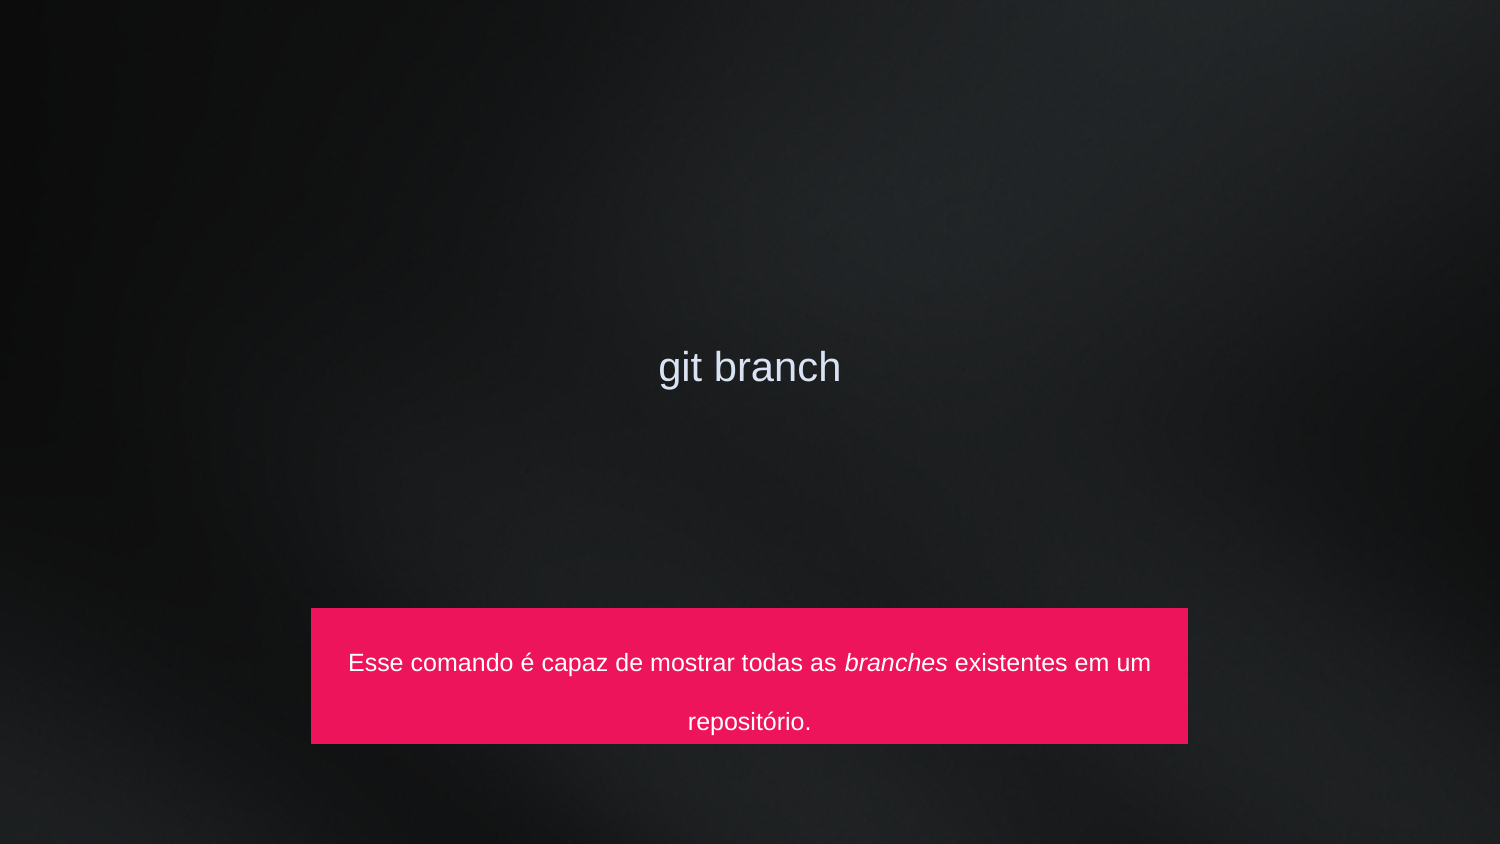

git branch
Esse comando é capaz de mostrar todas as branches existentes em um repositório.